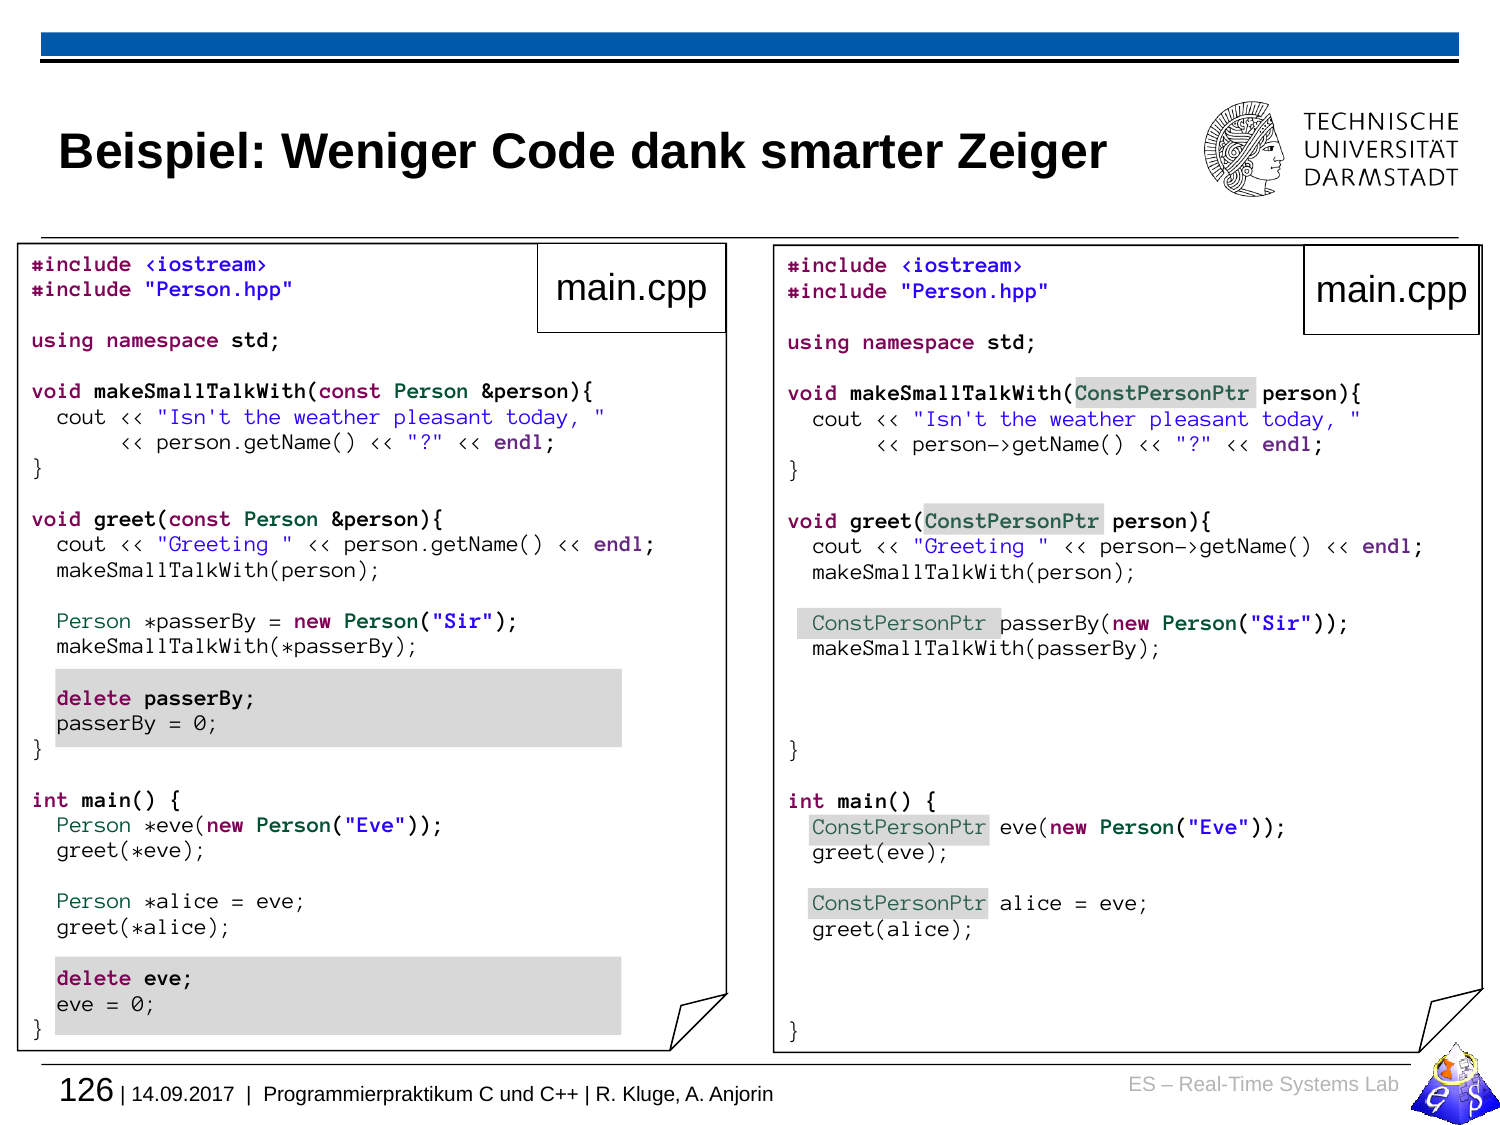

# Beispiel: Weniger Code dank smarter Zeiger
#include <iostream>
#include "Person.hpp"

using namespace std;

void makeSmallTalkWith(const Person &person){
  cout << "Isn't the weather pleasant today, "
       << person.getName() << "?" << endl;
}

void greet(const Person &person){
  cout << "Greeting " << person.getName() << endl;
  makeSmallTalkWith(person);

  Person *passerBy = new Person("Sir");
  makeSmallTalkWith(*passerBy);

  delete passerBy;
  passerBy = 0;
}

int main() {
  Person *eve(new Person("Eve"));
  greet(*eve);

  Person *alice = eve;
  greet(*alice);

  delete eve;
  eve = 0;
}
main.cpp
#include <iostream>
#include "Person.hpp"

using namespace std;

void makeSmallTalkWith(ConstPersonPtr person){
  cout << "Isn't the weather pleasant today, "
       << person->getName() << "?" << endl;
}

void greet(ConstPersonPtr person){
  cout << "Greeting " << person->getName() << endl;
  makeSmallTalkWith(person);

  ConstPersonPtr passerBy(new Person("Sir"));
  makeSmallTalkWith(passerBy);

}

int main() {
  ConstPersonPtr eve(new Person("Eve"));
  greet(eve);

  ConstPersonPtr alice = eve;
  greet(alice);

}
main.cpp